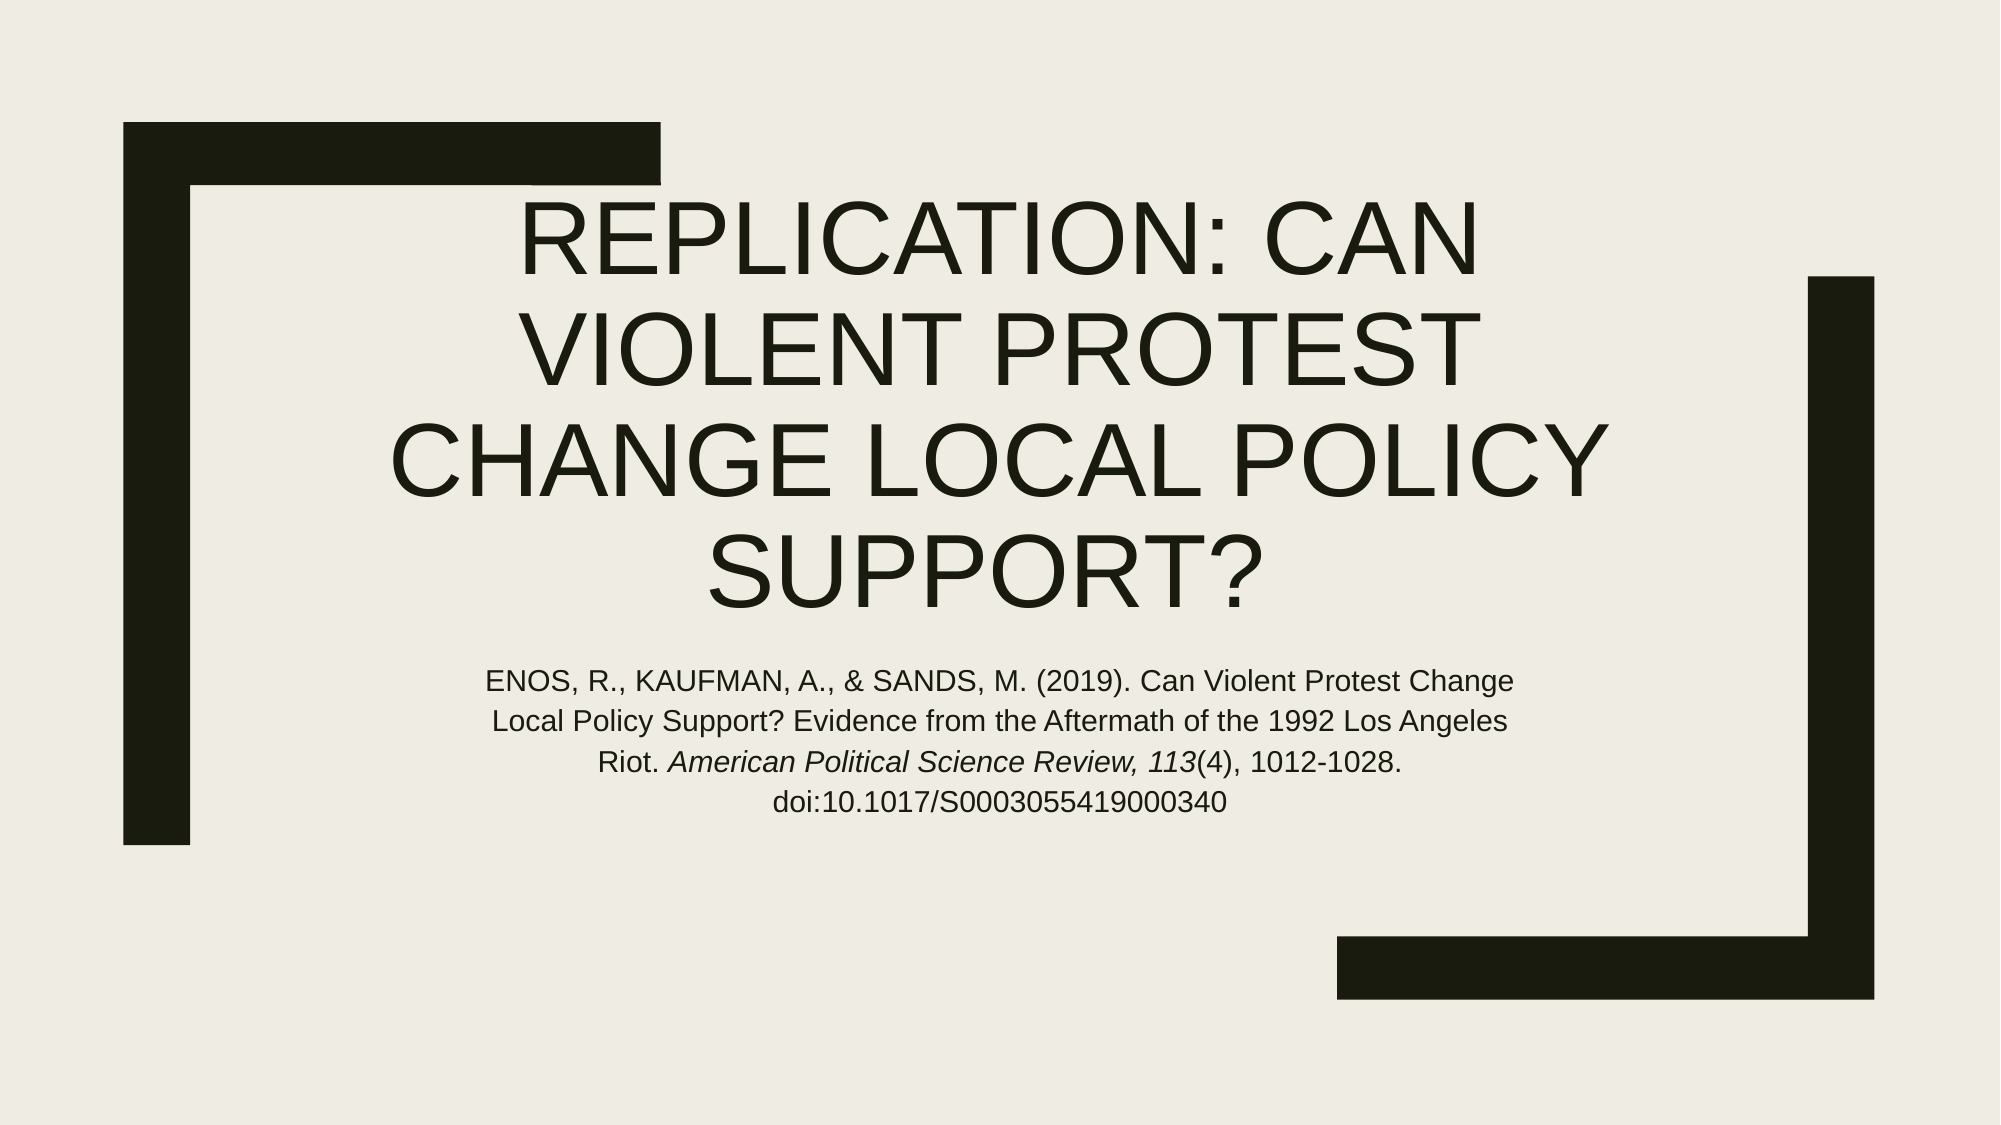

# Replication: Can Violent Protest Change Local Policy Support?
ENOS, R., KAUFMAN, A., & SANDS, M. (2019). Can Violent Protest Change Local Policy Support? Evidence from the Aftermath of the 1992 Los Angeles Riot. American Political Science Review, 113(4), 1012-1028. doi:10.1017/S0003055419000340